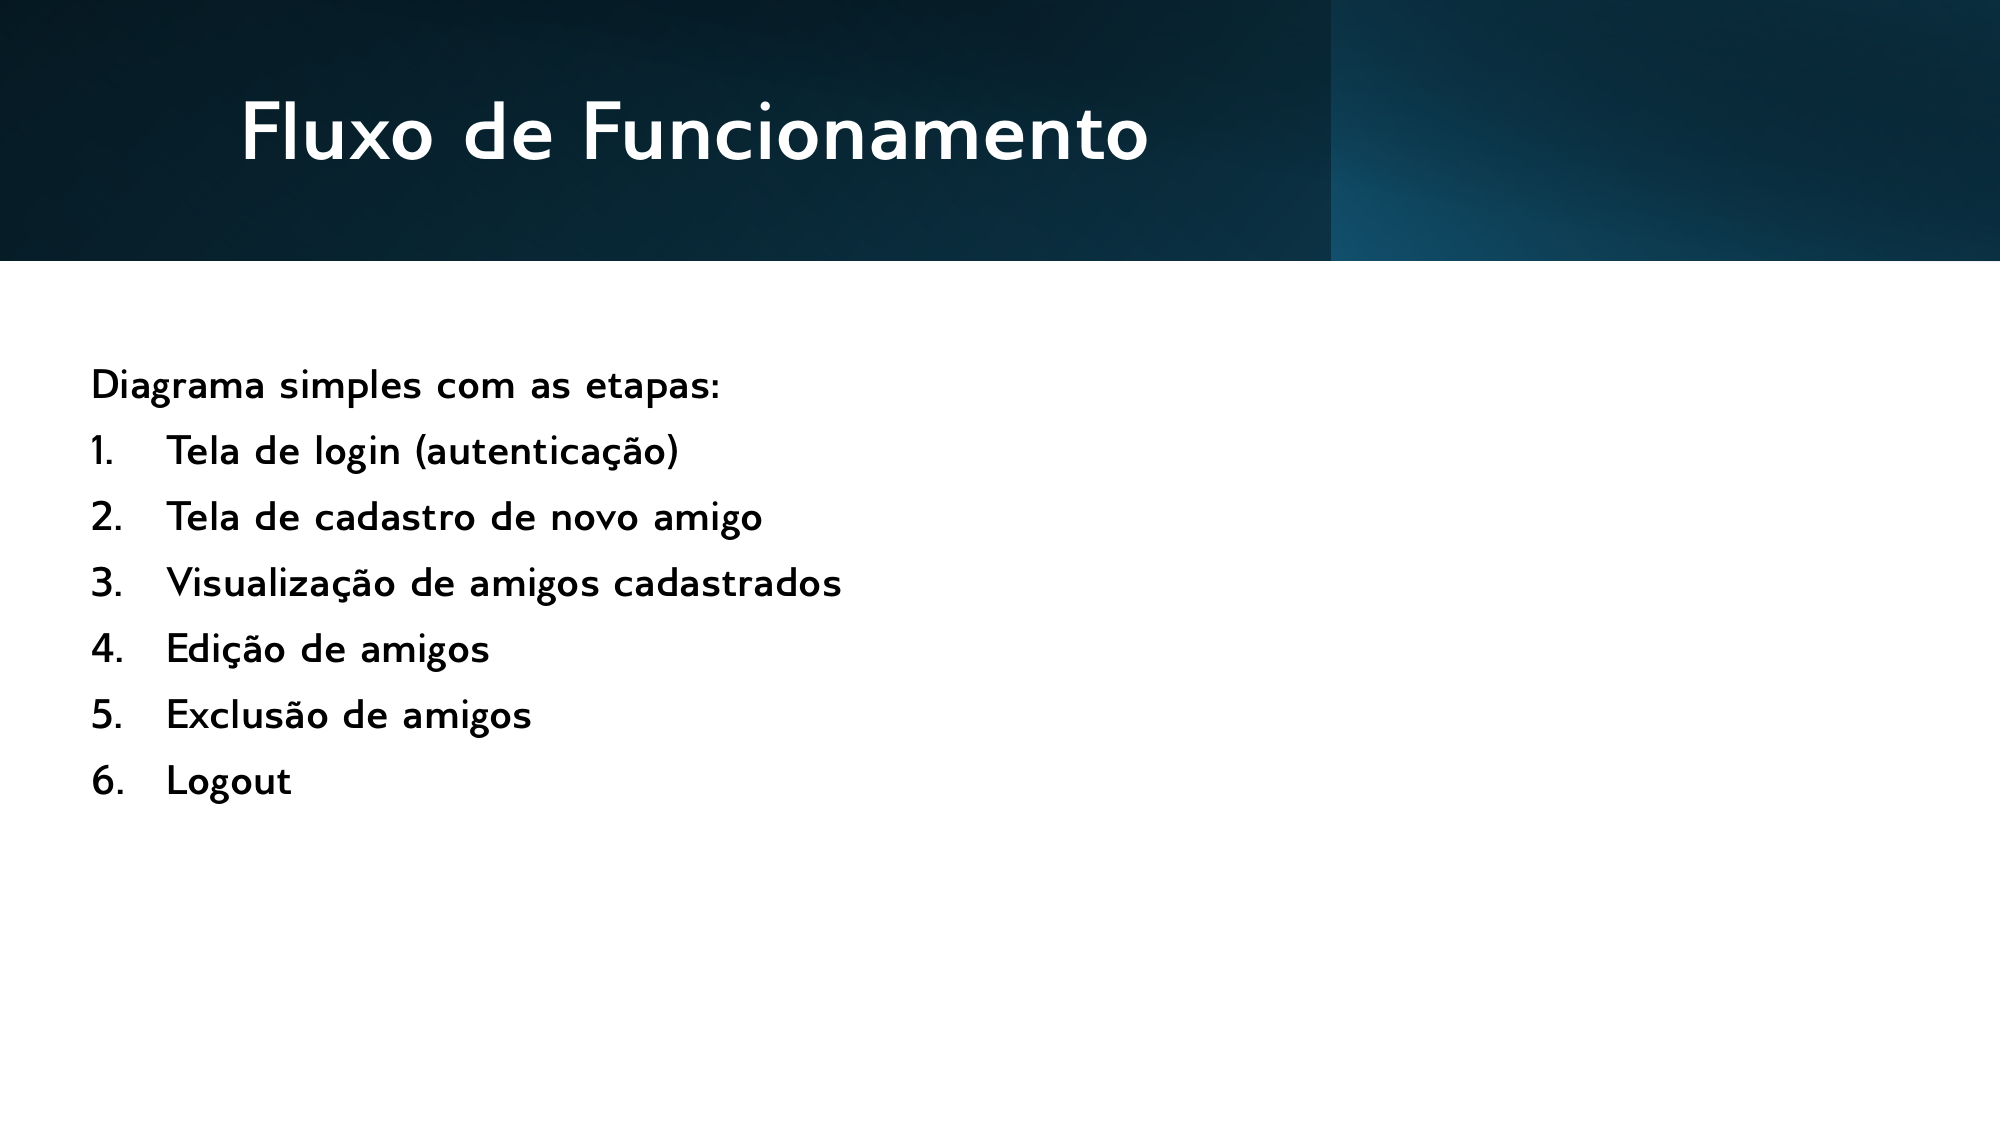

# Fluxo de Funcionamento
Diagrama simples com as etapas:
Tela de login (autenticação)
Tela de cadastro de novo amigo
Visualização de amigos cadastrados
Edição de amigos
Exclusão de amigos
Logout